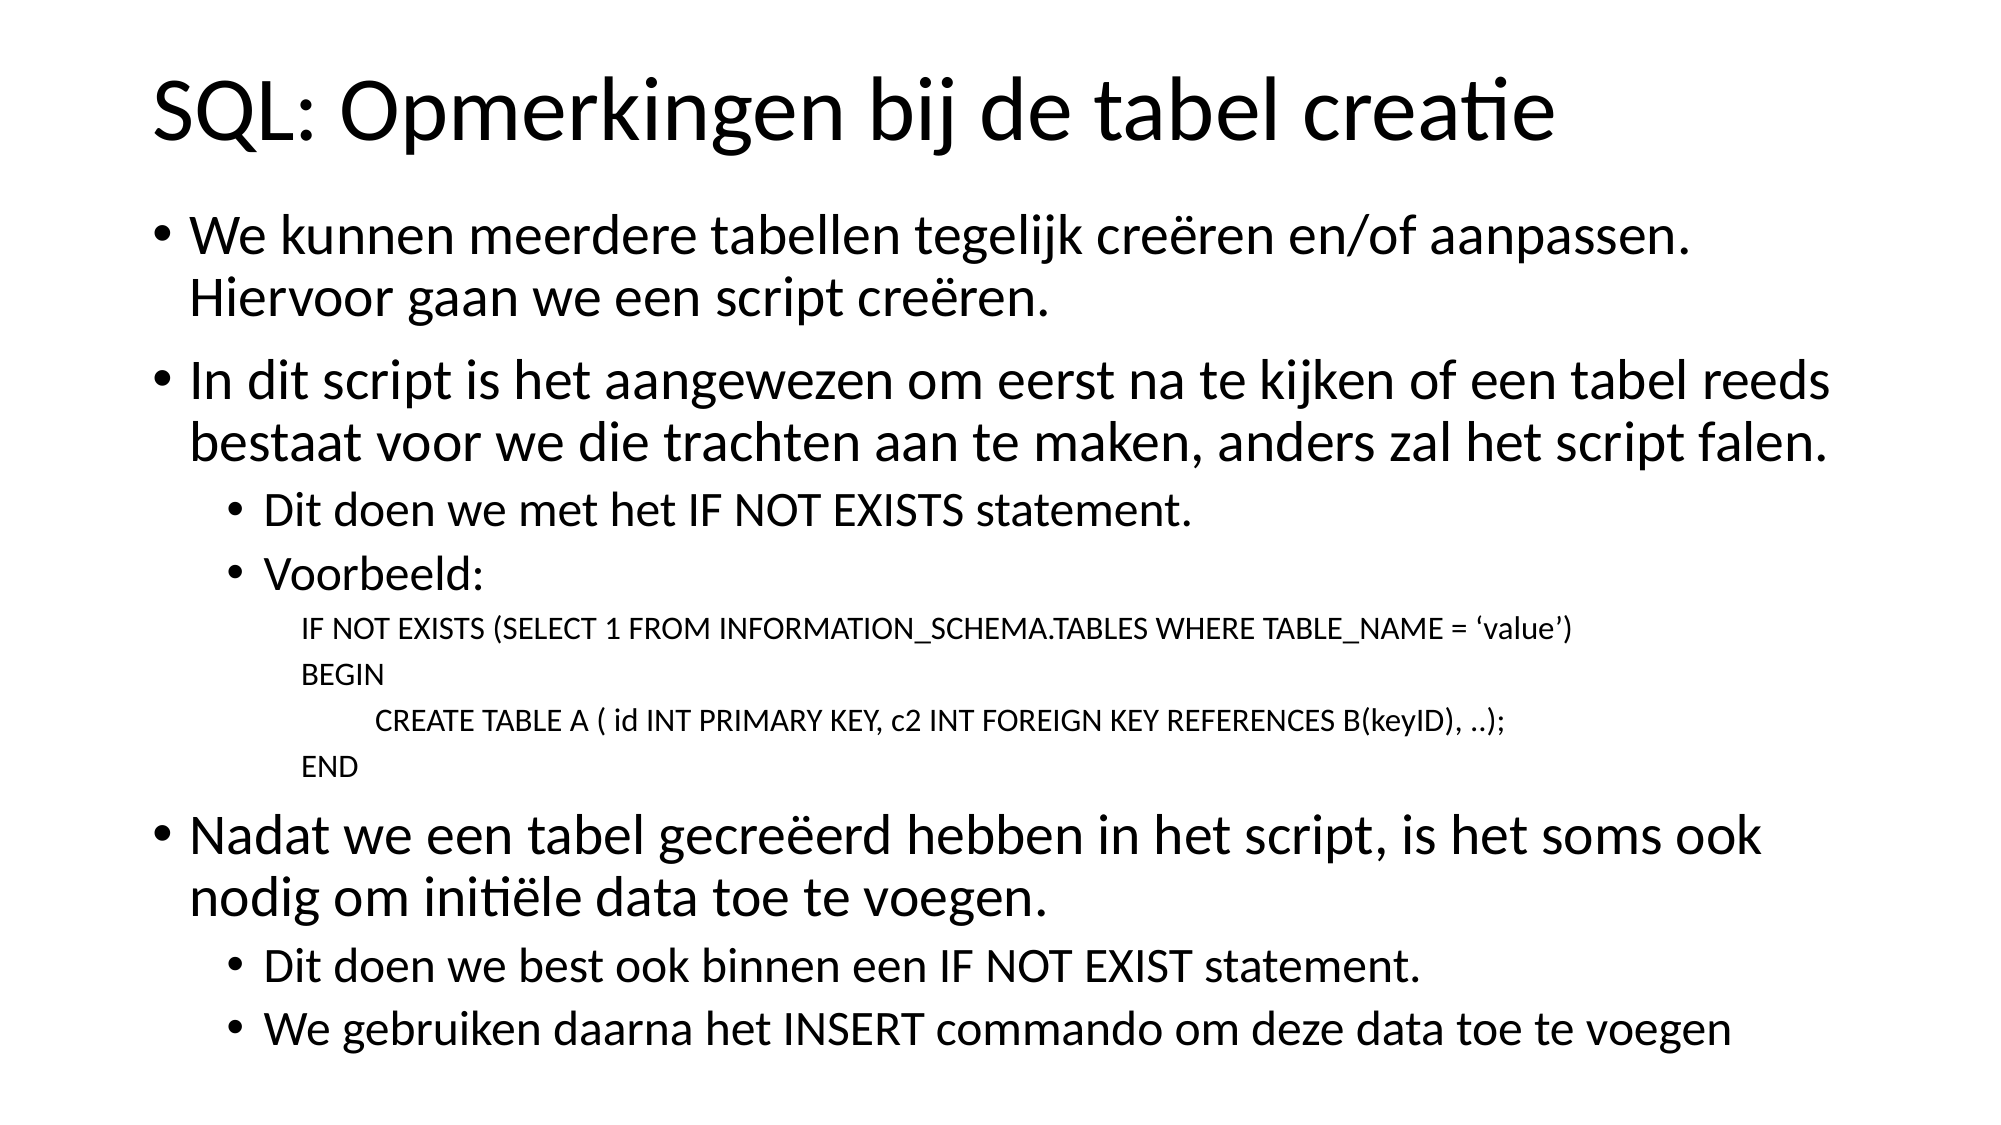

# SQL: Opmerkingen bij de tabel creatie
We kunnen meerdere tabellen tegelijk creëren en/of aanpassen. Hiervoor gaan we een script creëren.
In dit script is het aangewezen om eerst na te kijken of een tabel reeds bestaat voor we die trachten aan te maken, anders zal het script falen.
Dit doen we met het IF NOT EXISTS statement.
Voorbeeld:
IF NOT EXISTS (SELECT 1 FROM INFORMATION_SCHEMA.TABLES WHERE TABLE_NAME = ‘value’)
BEGIN
CREATE TABLE A ( id INT PRIMARY KEY, c2 INT FOREIGN KEY REFERENCES B(keyID), ..);
END
Nadat we een tabel gecreëerd hebben in het script, is het soms ook nodig om initiële data toe te voegen.
Dit doen we best ook binnen een IF NOT EXIST statement.
We gebruiken daarna het INSERT commando om deze data toe te voegen